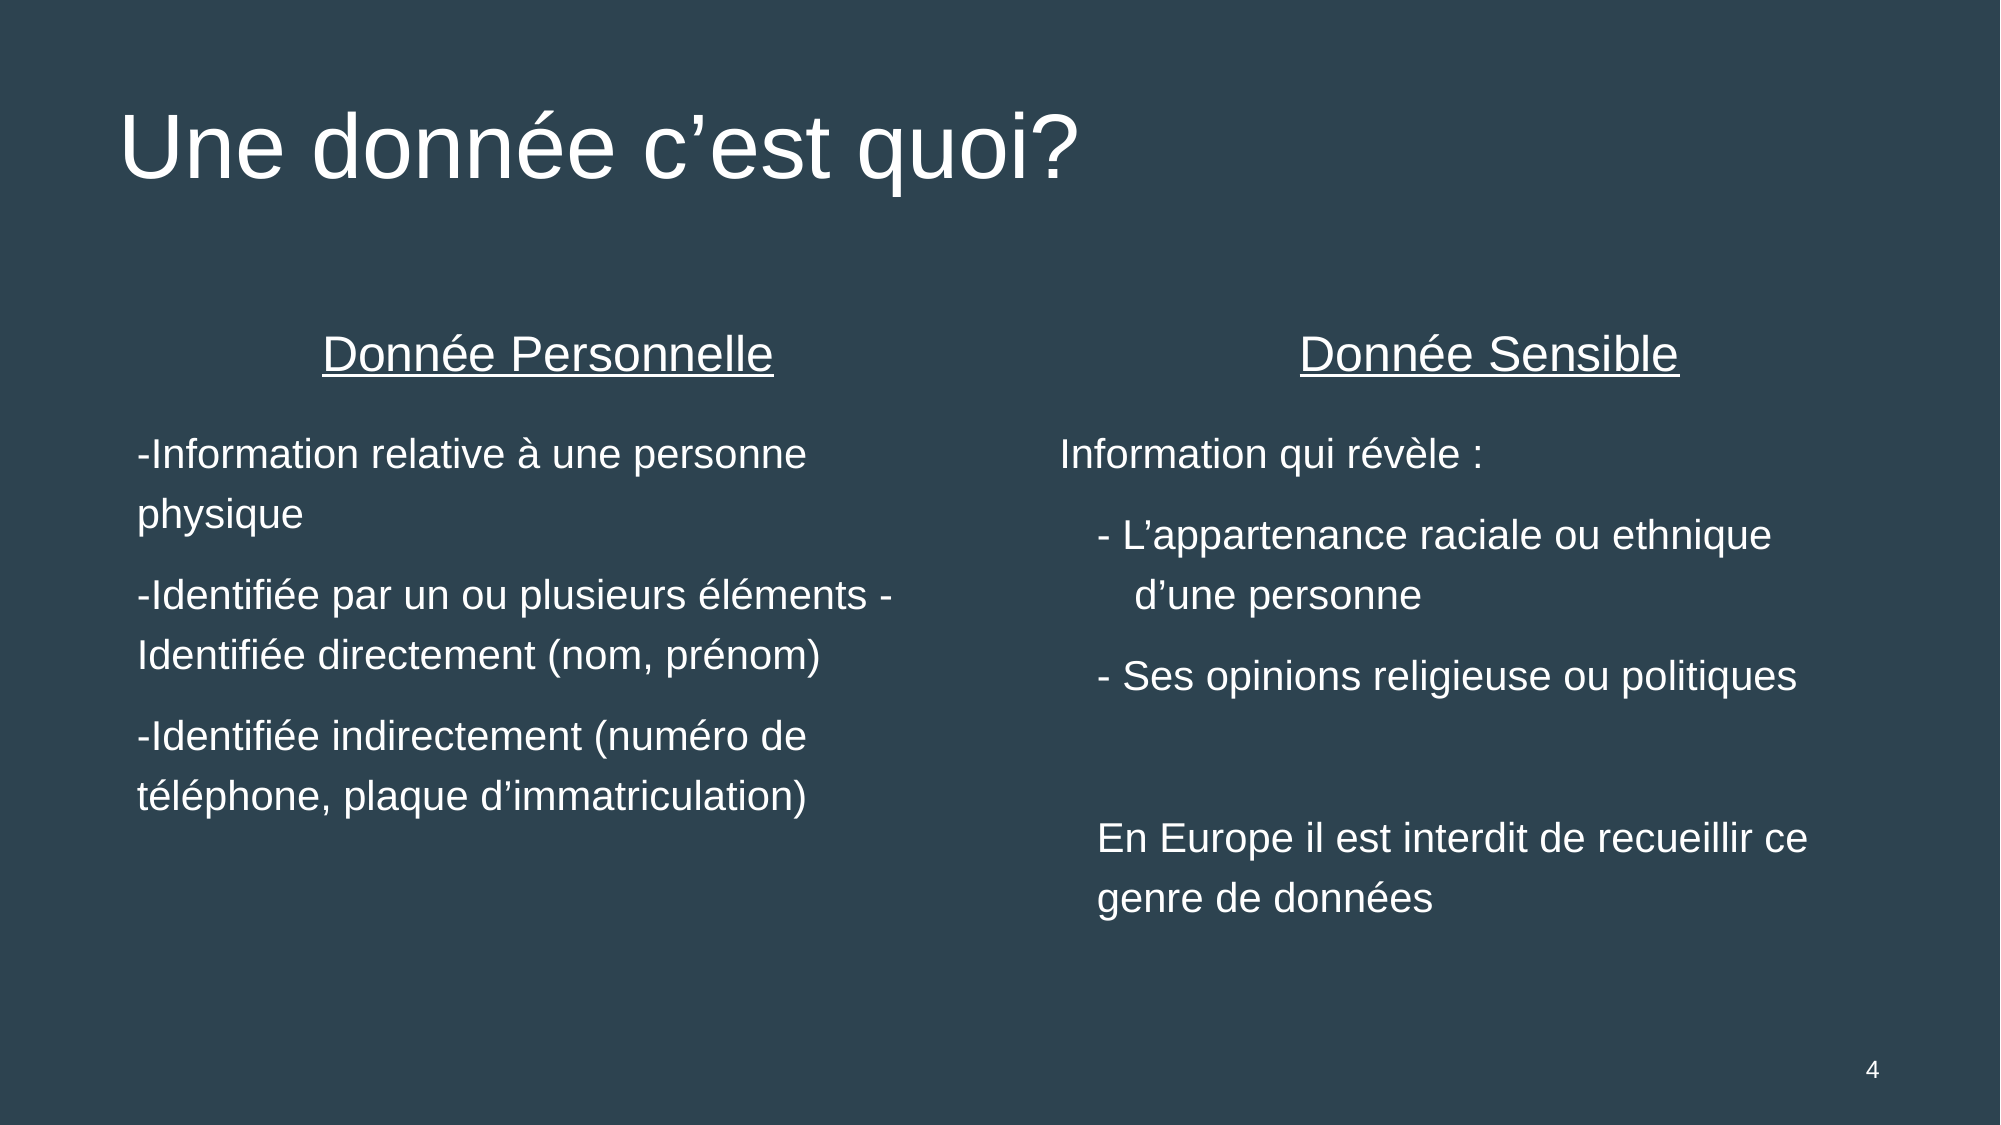

# Une donnée c’est quoi?
Donnée Personnelle
Donnée Sensible
-Information relative à une personne physique
-Identifiée par un ou plusieurs éléments -Identifiée directement (nom, prénom)
-Identifiée indirectement (numéro de téléphone, plaque d’immatriculation)
Information qui révèle :
- L’appartenance raciale ou ethnique d’une personne
- Ses opinions religieuse ou politiques

En Europe il est interdit de recueillir ce genre de données
4